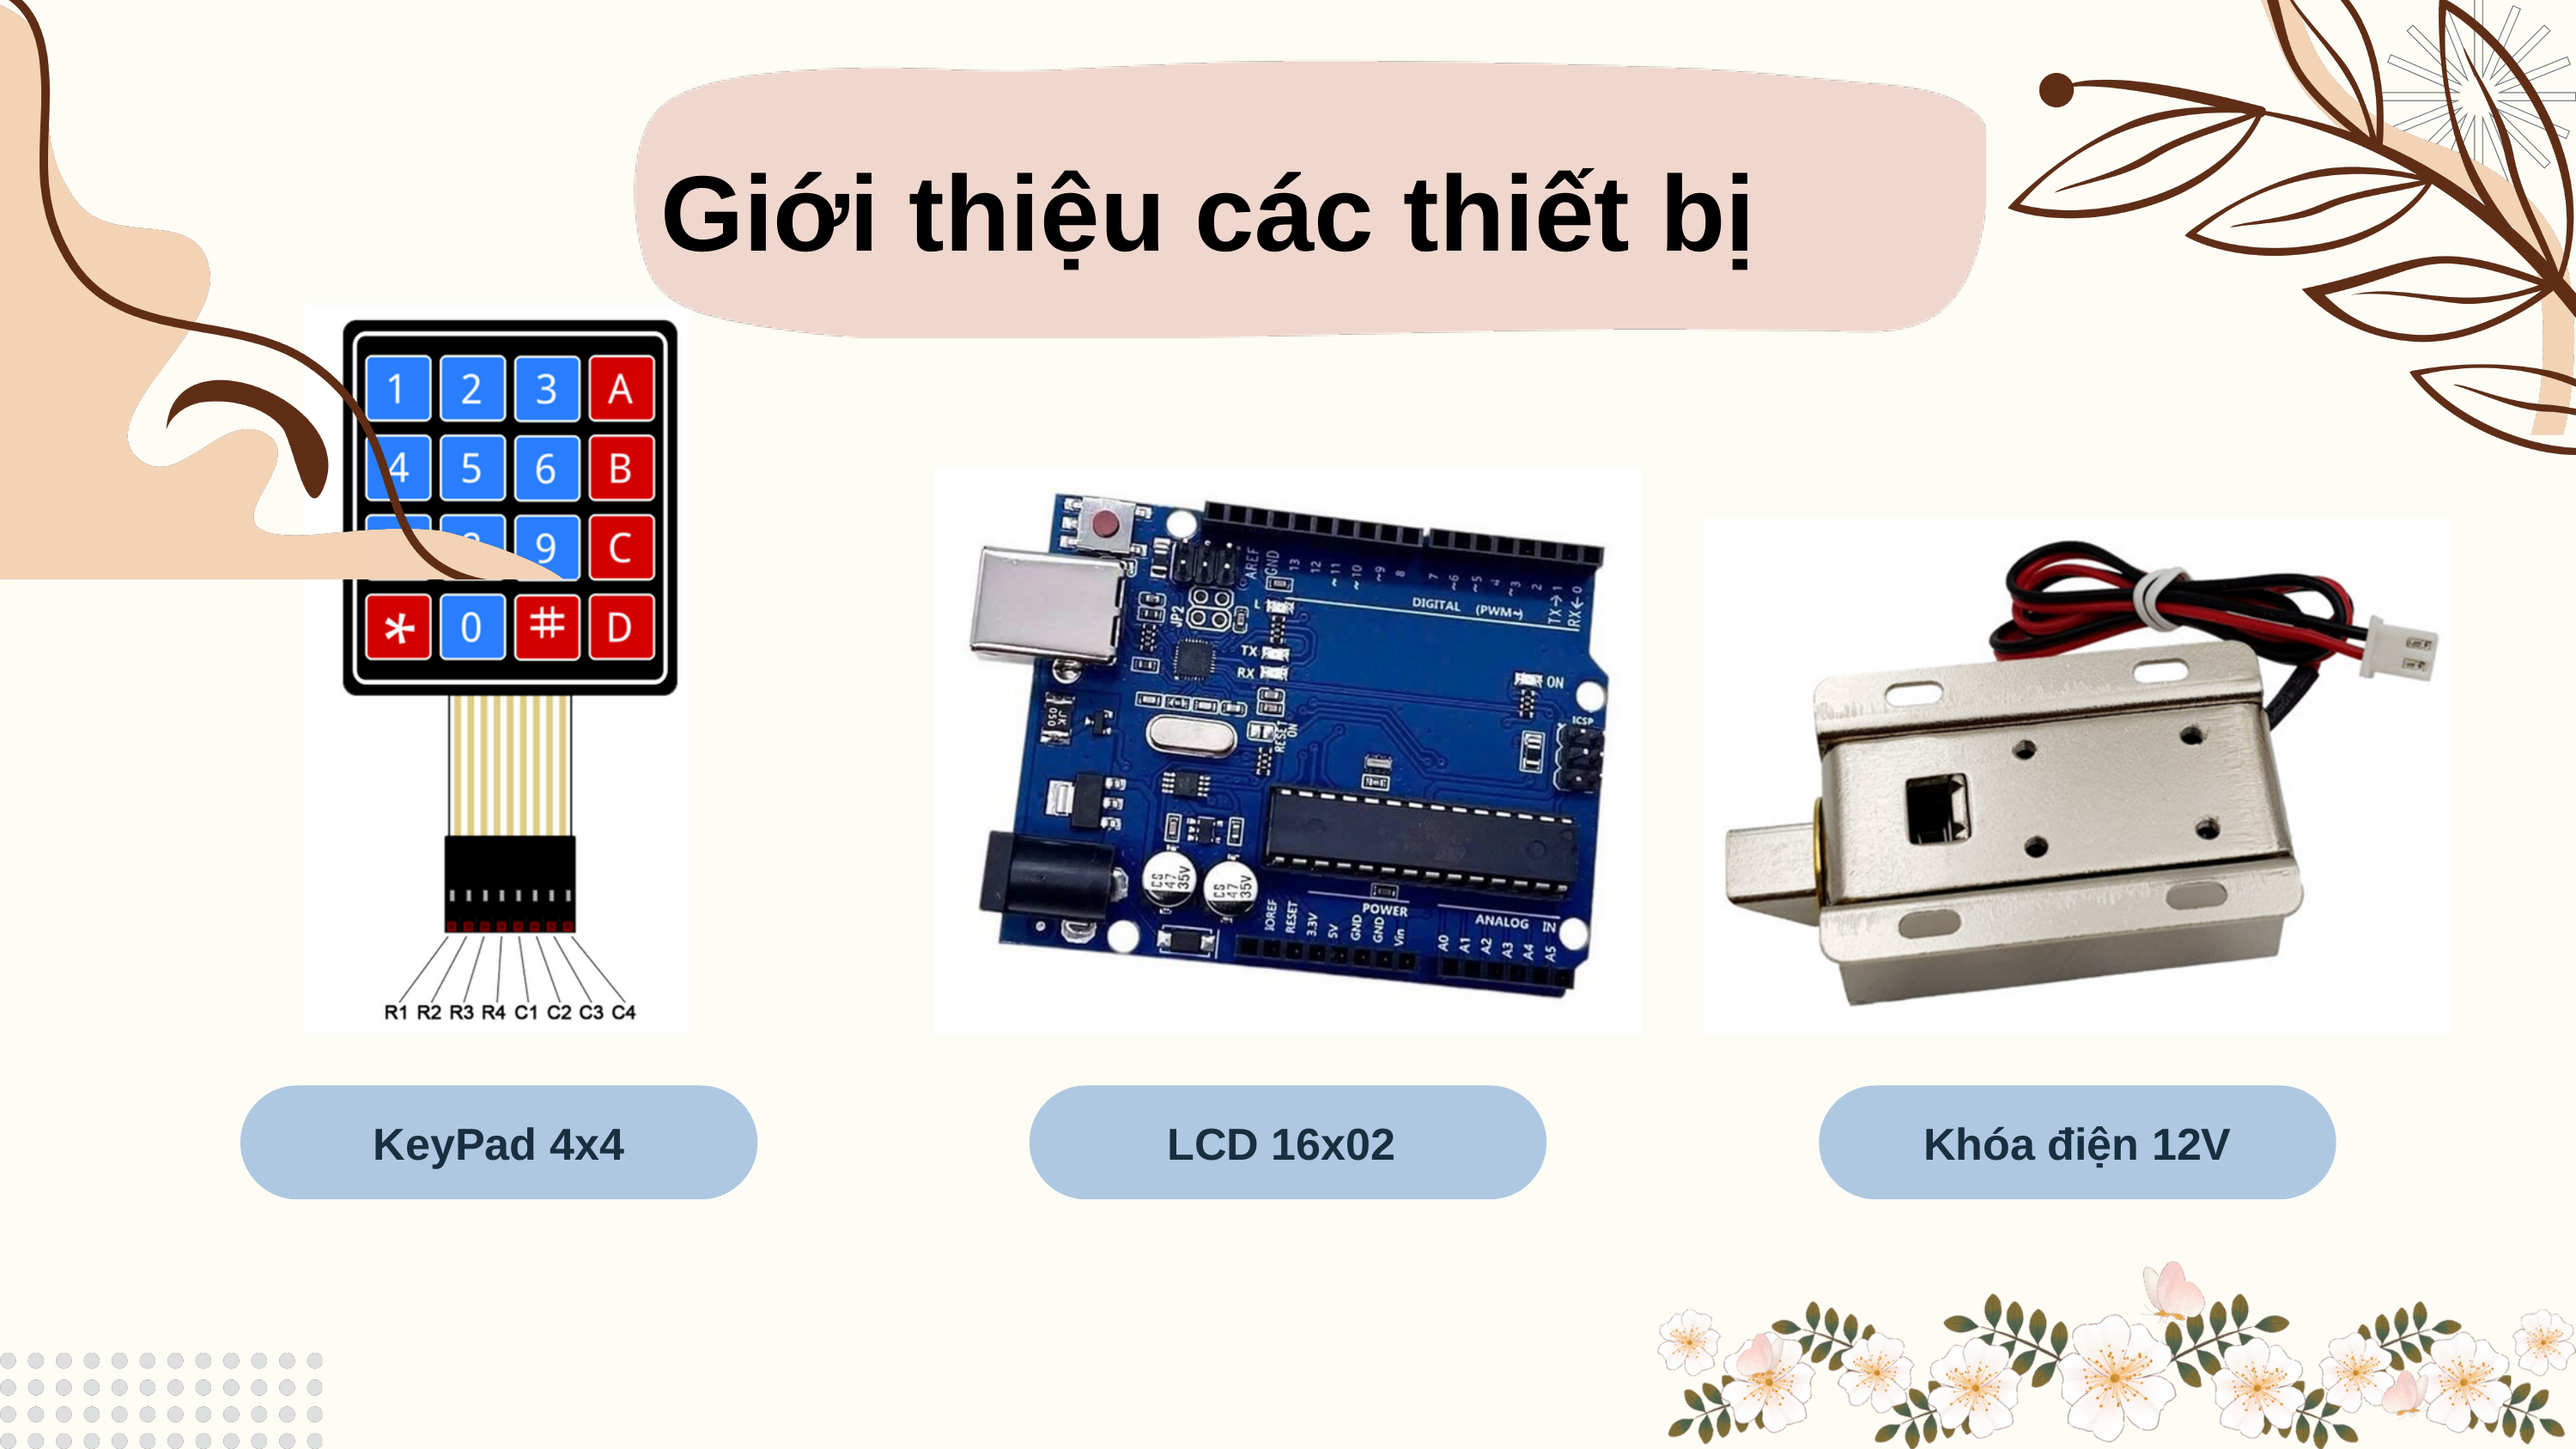

Giới thiệu các thiết bị

KeyPad 4x4
LCD 16x02
Khóa điện 12V